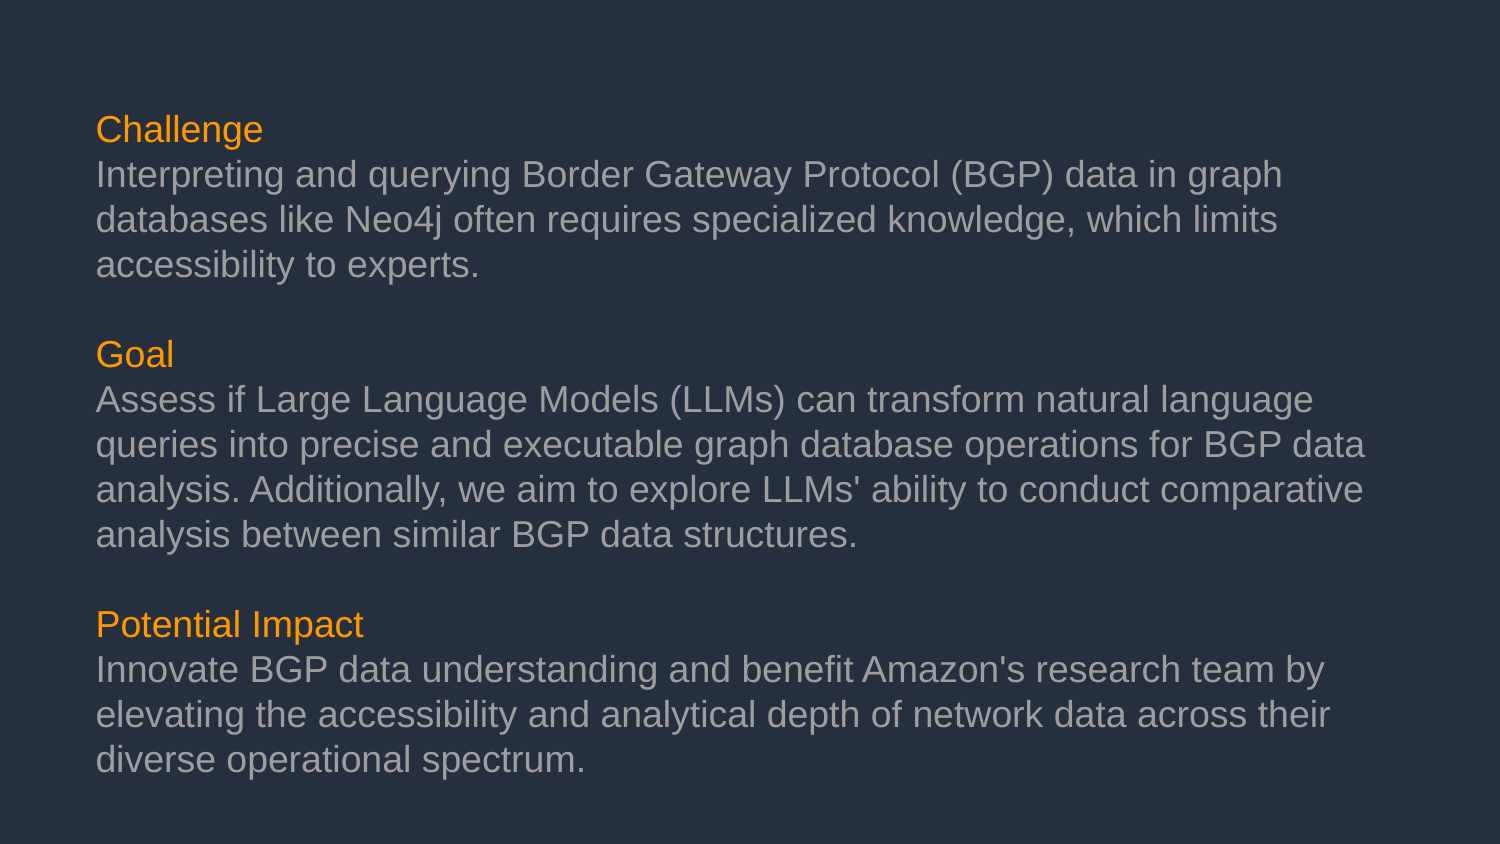

Challenge
Interpreting and querying Border Gateway Protocol (BGP) data in graph databases like Neo4j often requires specialized knowledge, which limits accessibility to experts.

Goal
Assess if Large Language Models (LLMs) can transform natural language queries into precise and executable graph database operations for BGP data analysis. Additionally, we aim to explore LLMs' ability to conduct comparative analysis between similar BGP data structures.

Potential Impact
Innovate BGP data understanding and benefit Amazon's research team by elevating the accessibility and analytical depth of network data across their diverse operational spectrum.